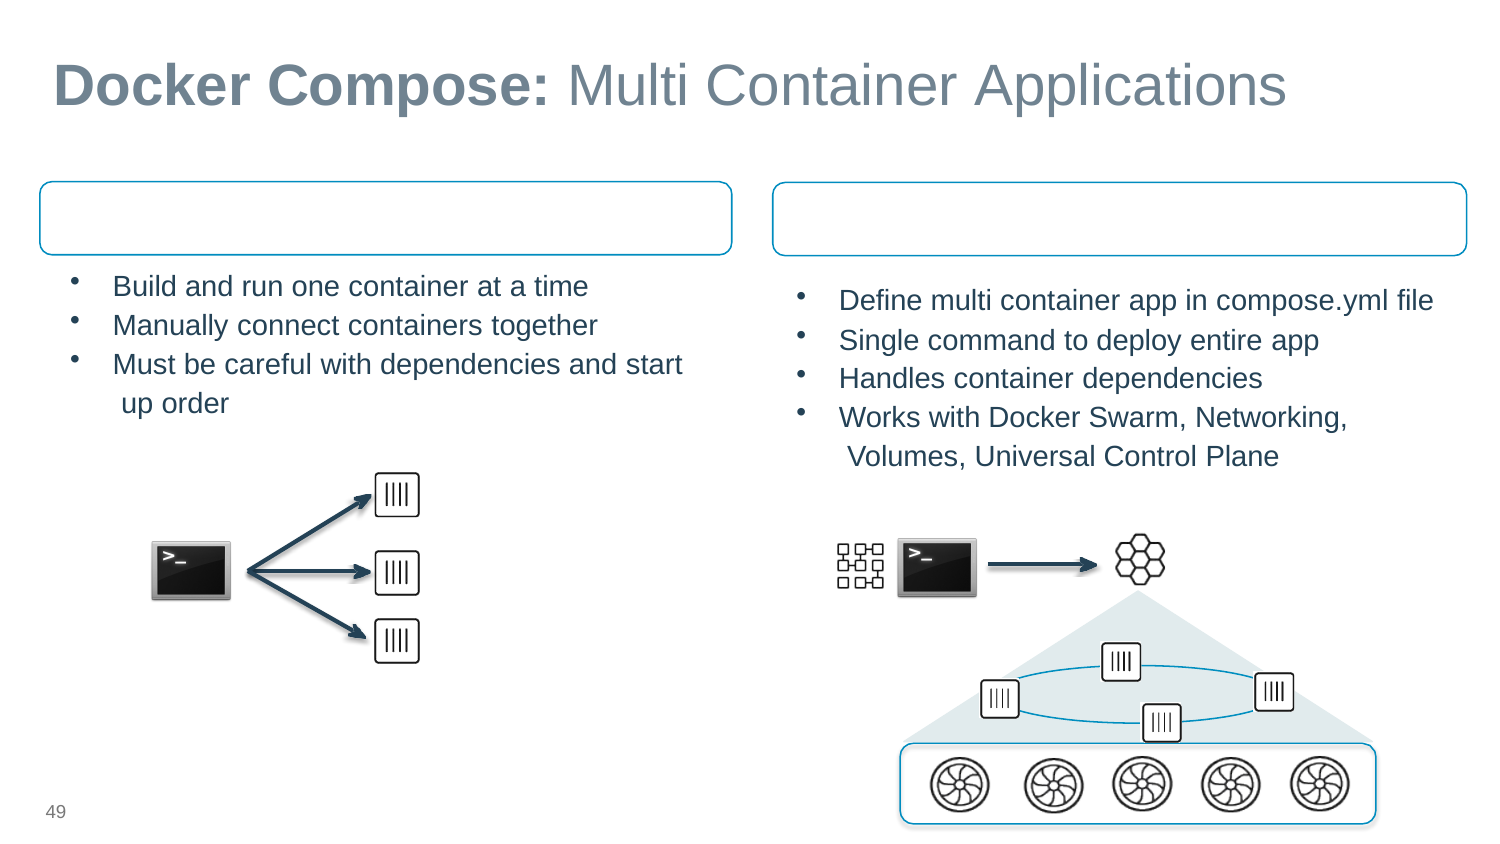

# Docker Compose: Multi Container Applications

Build and run one container at a time
Manually connect containers together
Must be careful with dependencies and start  up order
Define multi container app in compose.yml file
Single command to deploy entire app
Handles container dependencies
Works with Docker Swarm, Networking,  Volumes, Universal Control Plane

49